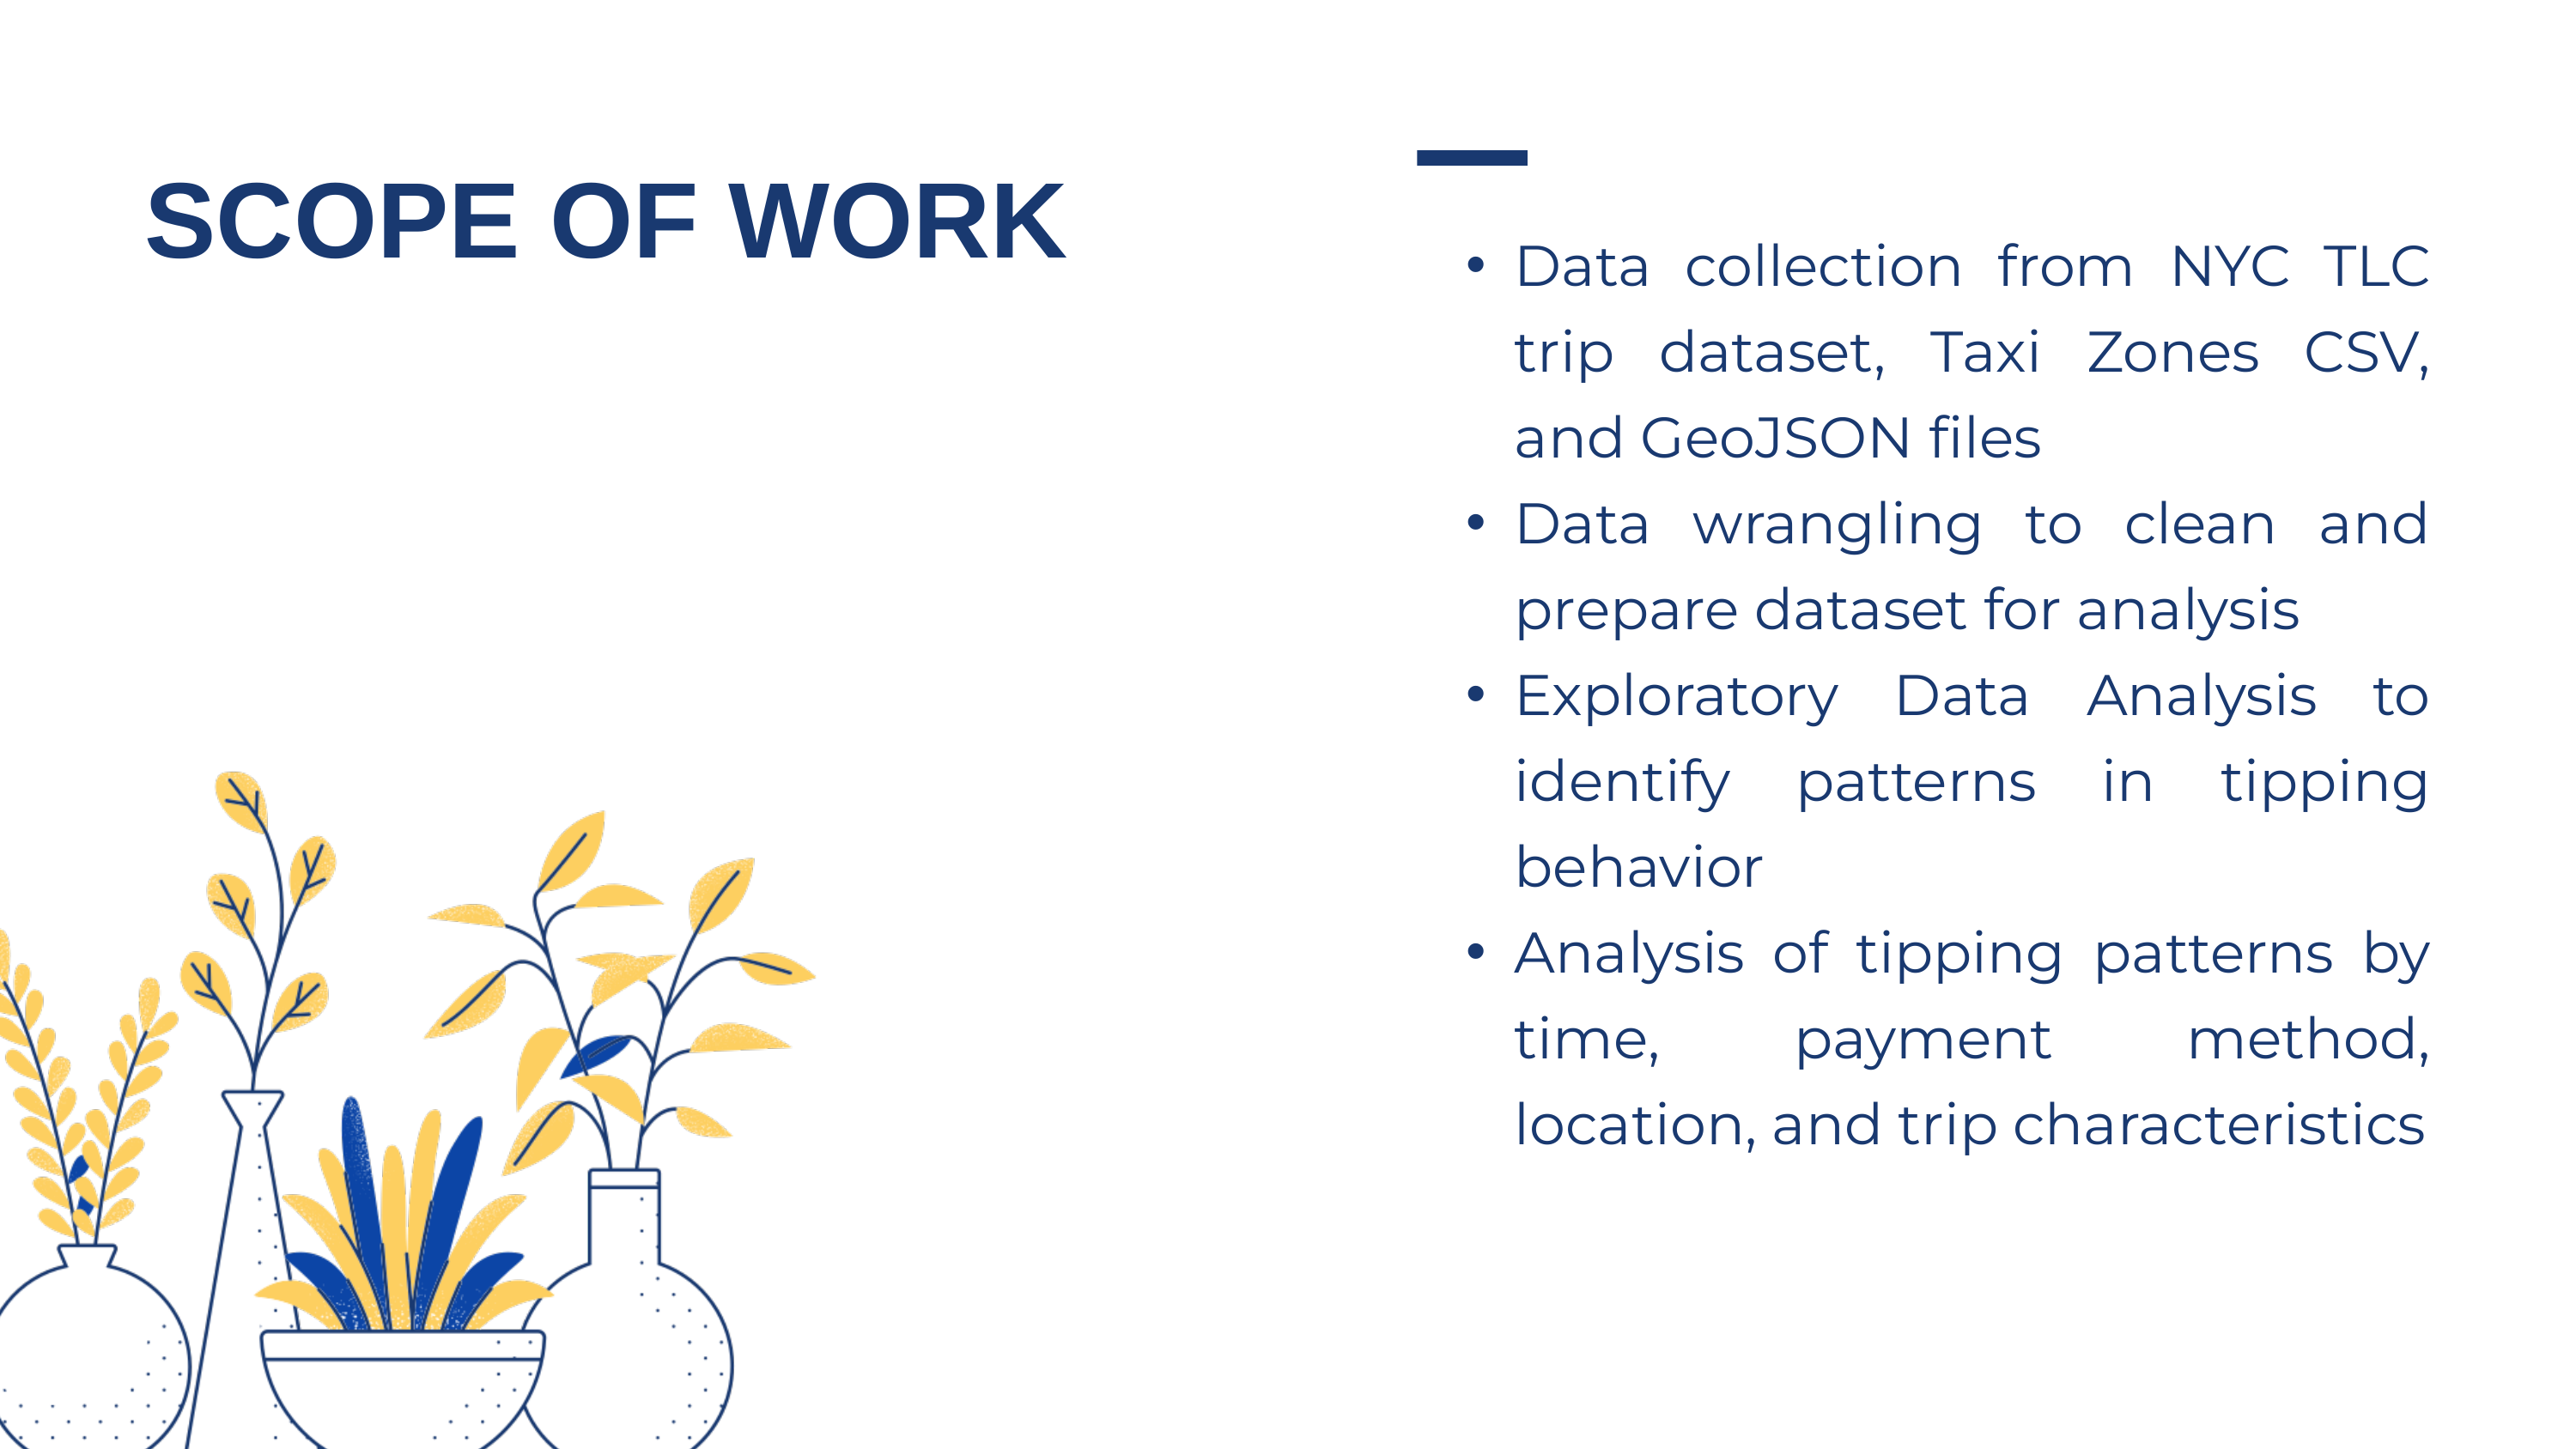

SCOPE OF WORK

Data collection from NYC TLC trip dataset, Taxi Zones CSV, and GeoJSON files
Data wrangling to clean and prepare dataset for analysis
Exploratory Data Analysis to identify patterns in tipping behavior
Analysis of tipping patterns by time, payment method, location, and trip characteristics